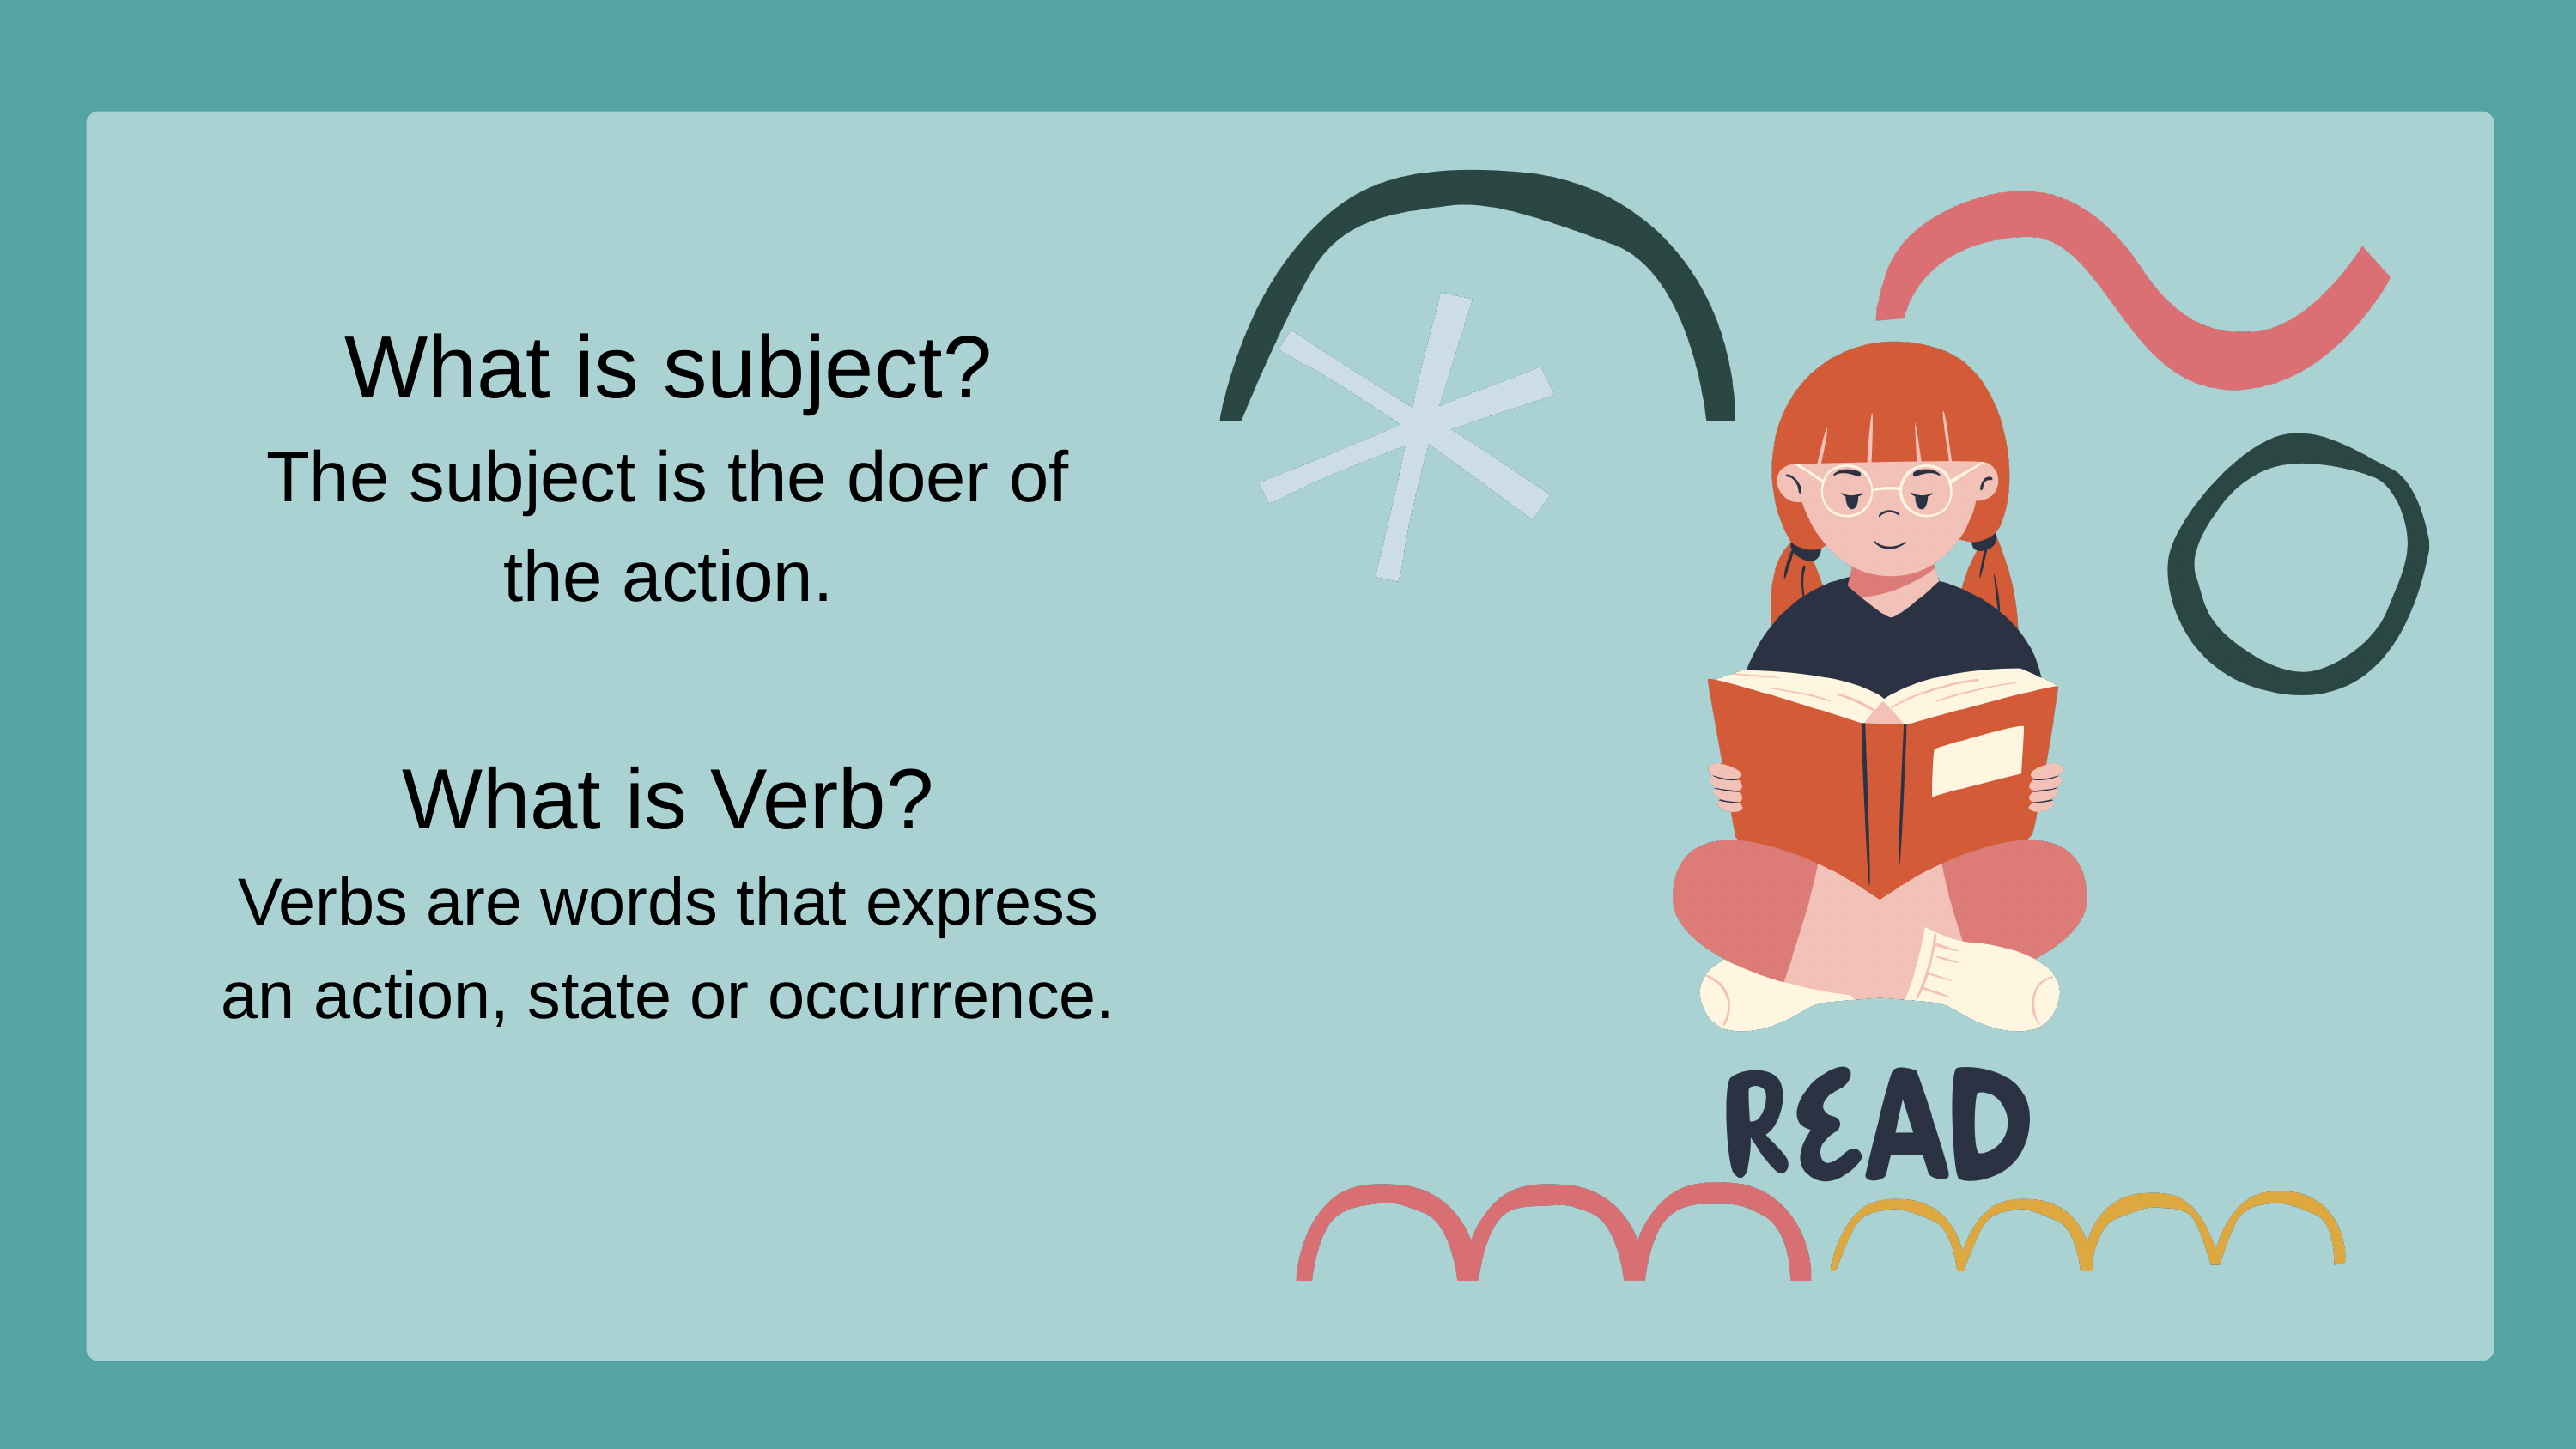

What is subject?
The subject is the doer of the action.

What is Verb?
Verbs are words that express an action, state or occurrence.